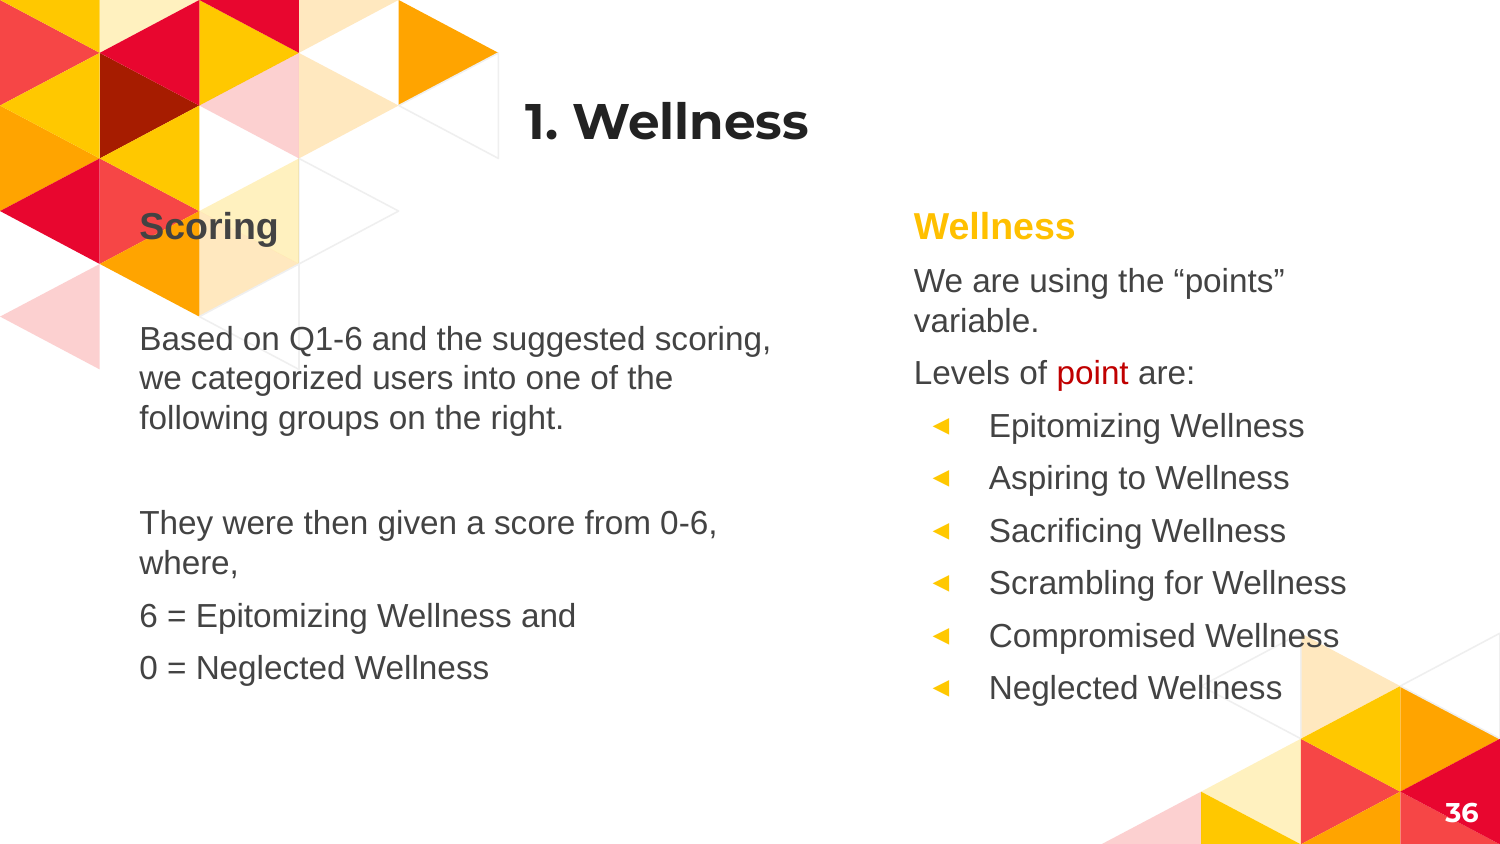

# 1. Wellness
Scoring

Based on Q1-6 and the suggested scoring, we categorized users into one of the following groups on the right.

They were then given a score from 0-6, where,
6 = Epitomizing Wellness and
0 = Neglected Wellness

Wellness
We are using the “points” variable.
Levels of point are:
Epitomizing Wellness
Aspiring to Wellness
Sacrificing Wellness
Scrambling for Wellness
Compromised Wellness
Neglected Wellness

36